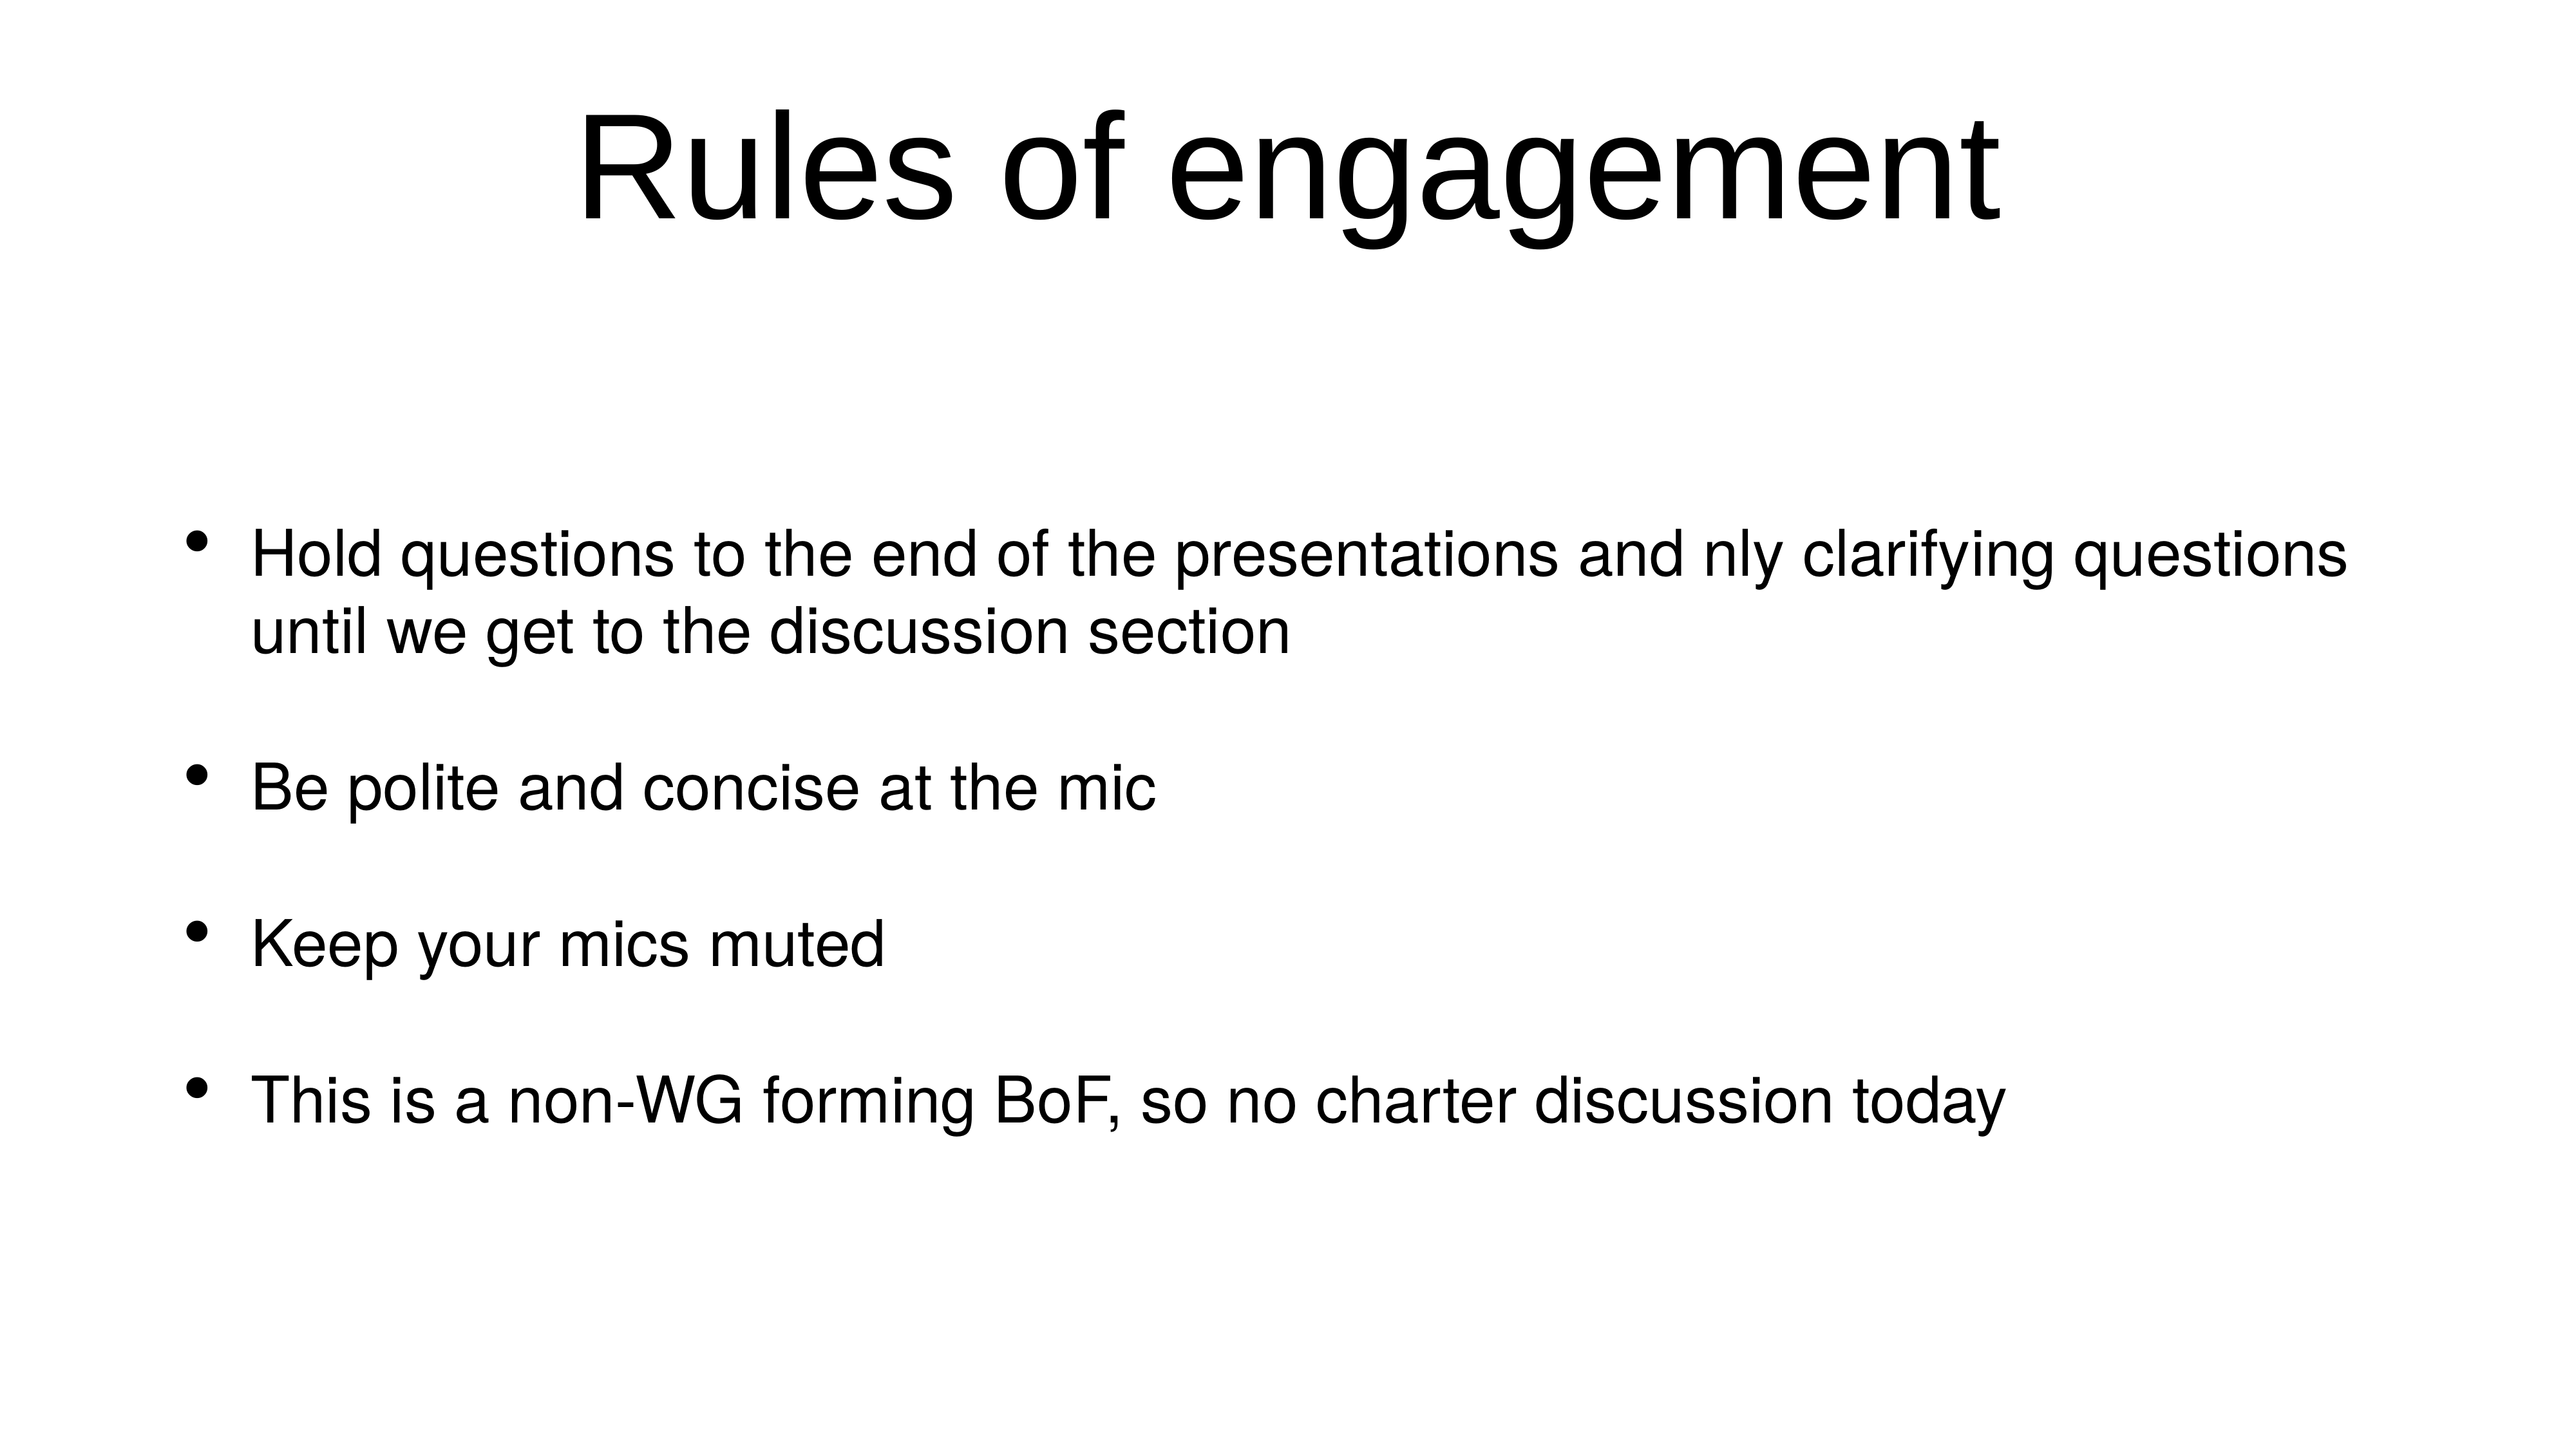

# Rules of engagement
Hold questions to the end of the presentations and nly clarifying questions until we get to the discussion section
Be polite and concise at the mic
Keep your mics muted
This is a non-WG forming BoF, so no charter discussion today
4